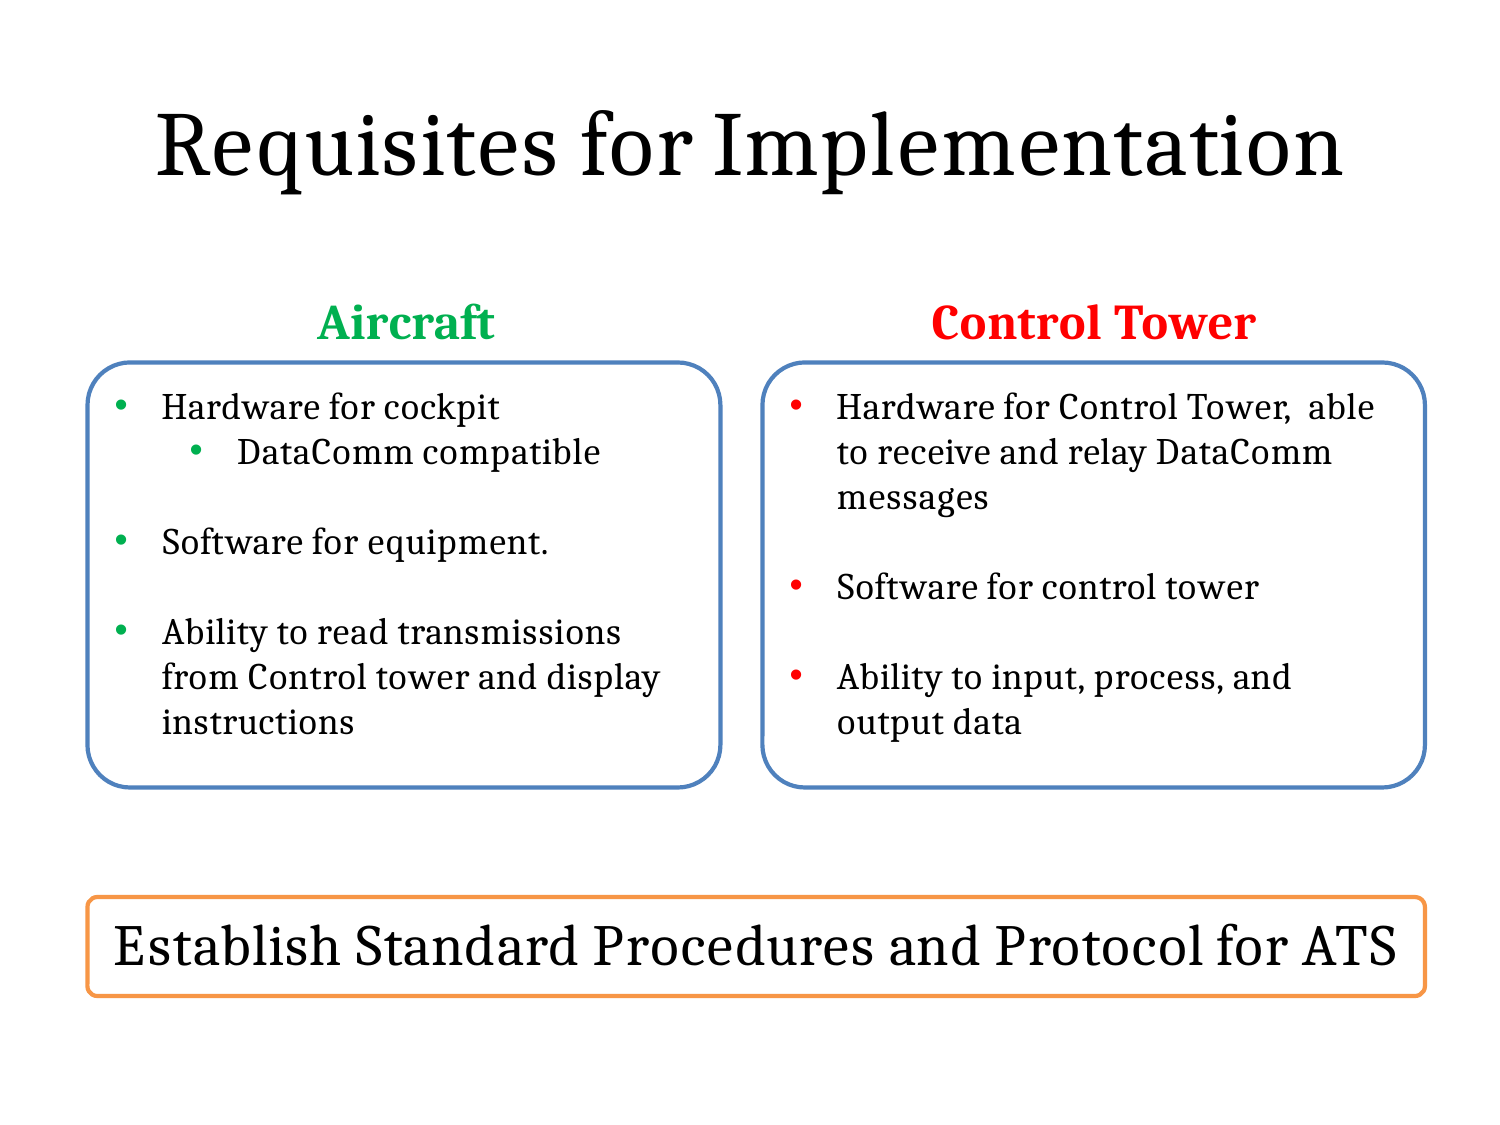

# Requisites for Implementation
Aircraft
Control Tower

Hardware for cockpit
DataComm compatible

Software for equipment.

Ability to read transmissions from Control tower and display instructions
Hardware for Control Tower,  able to receive and relay DataComm messages

Software for control tower

Ability to input, process, and output data

Establish Standard Procedures and Protocol for ATS